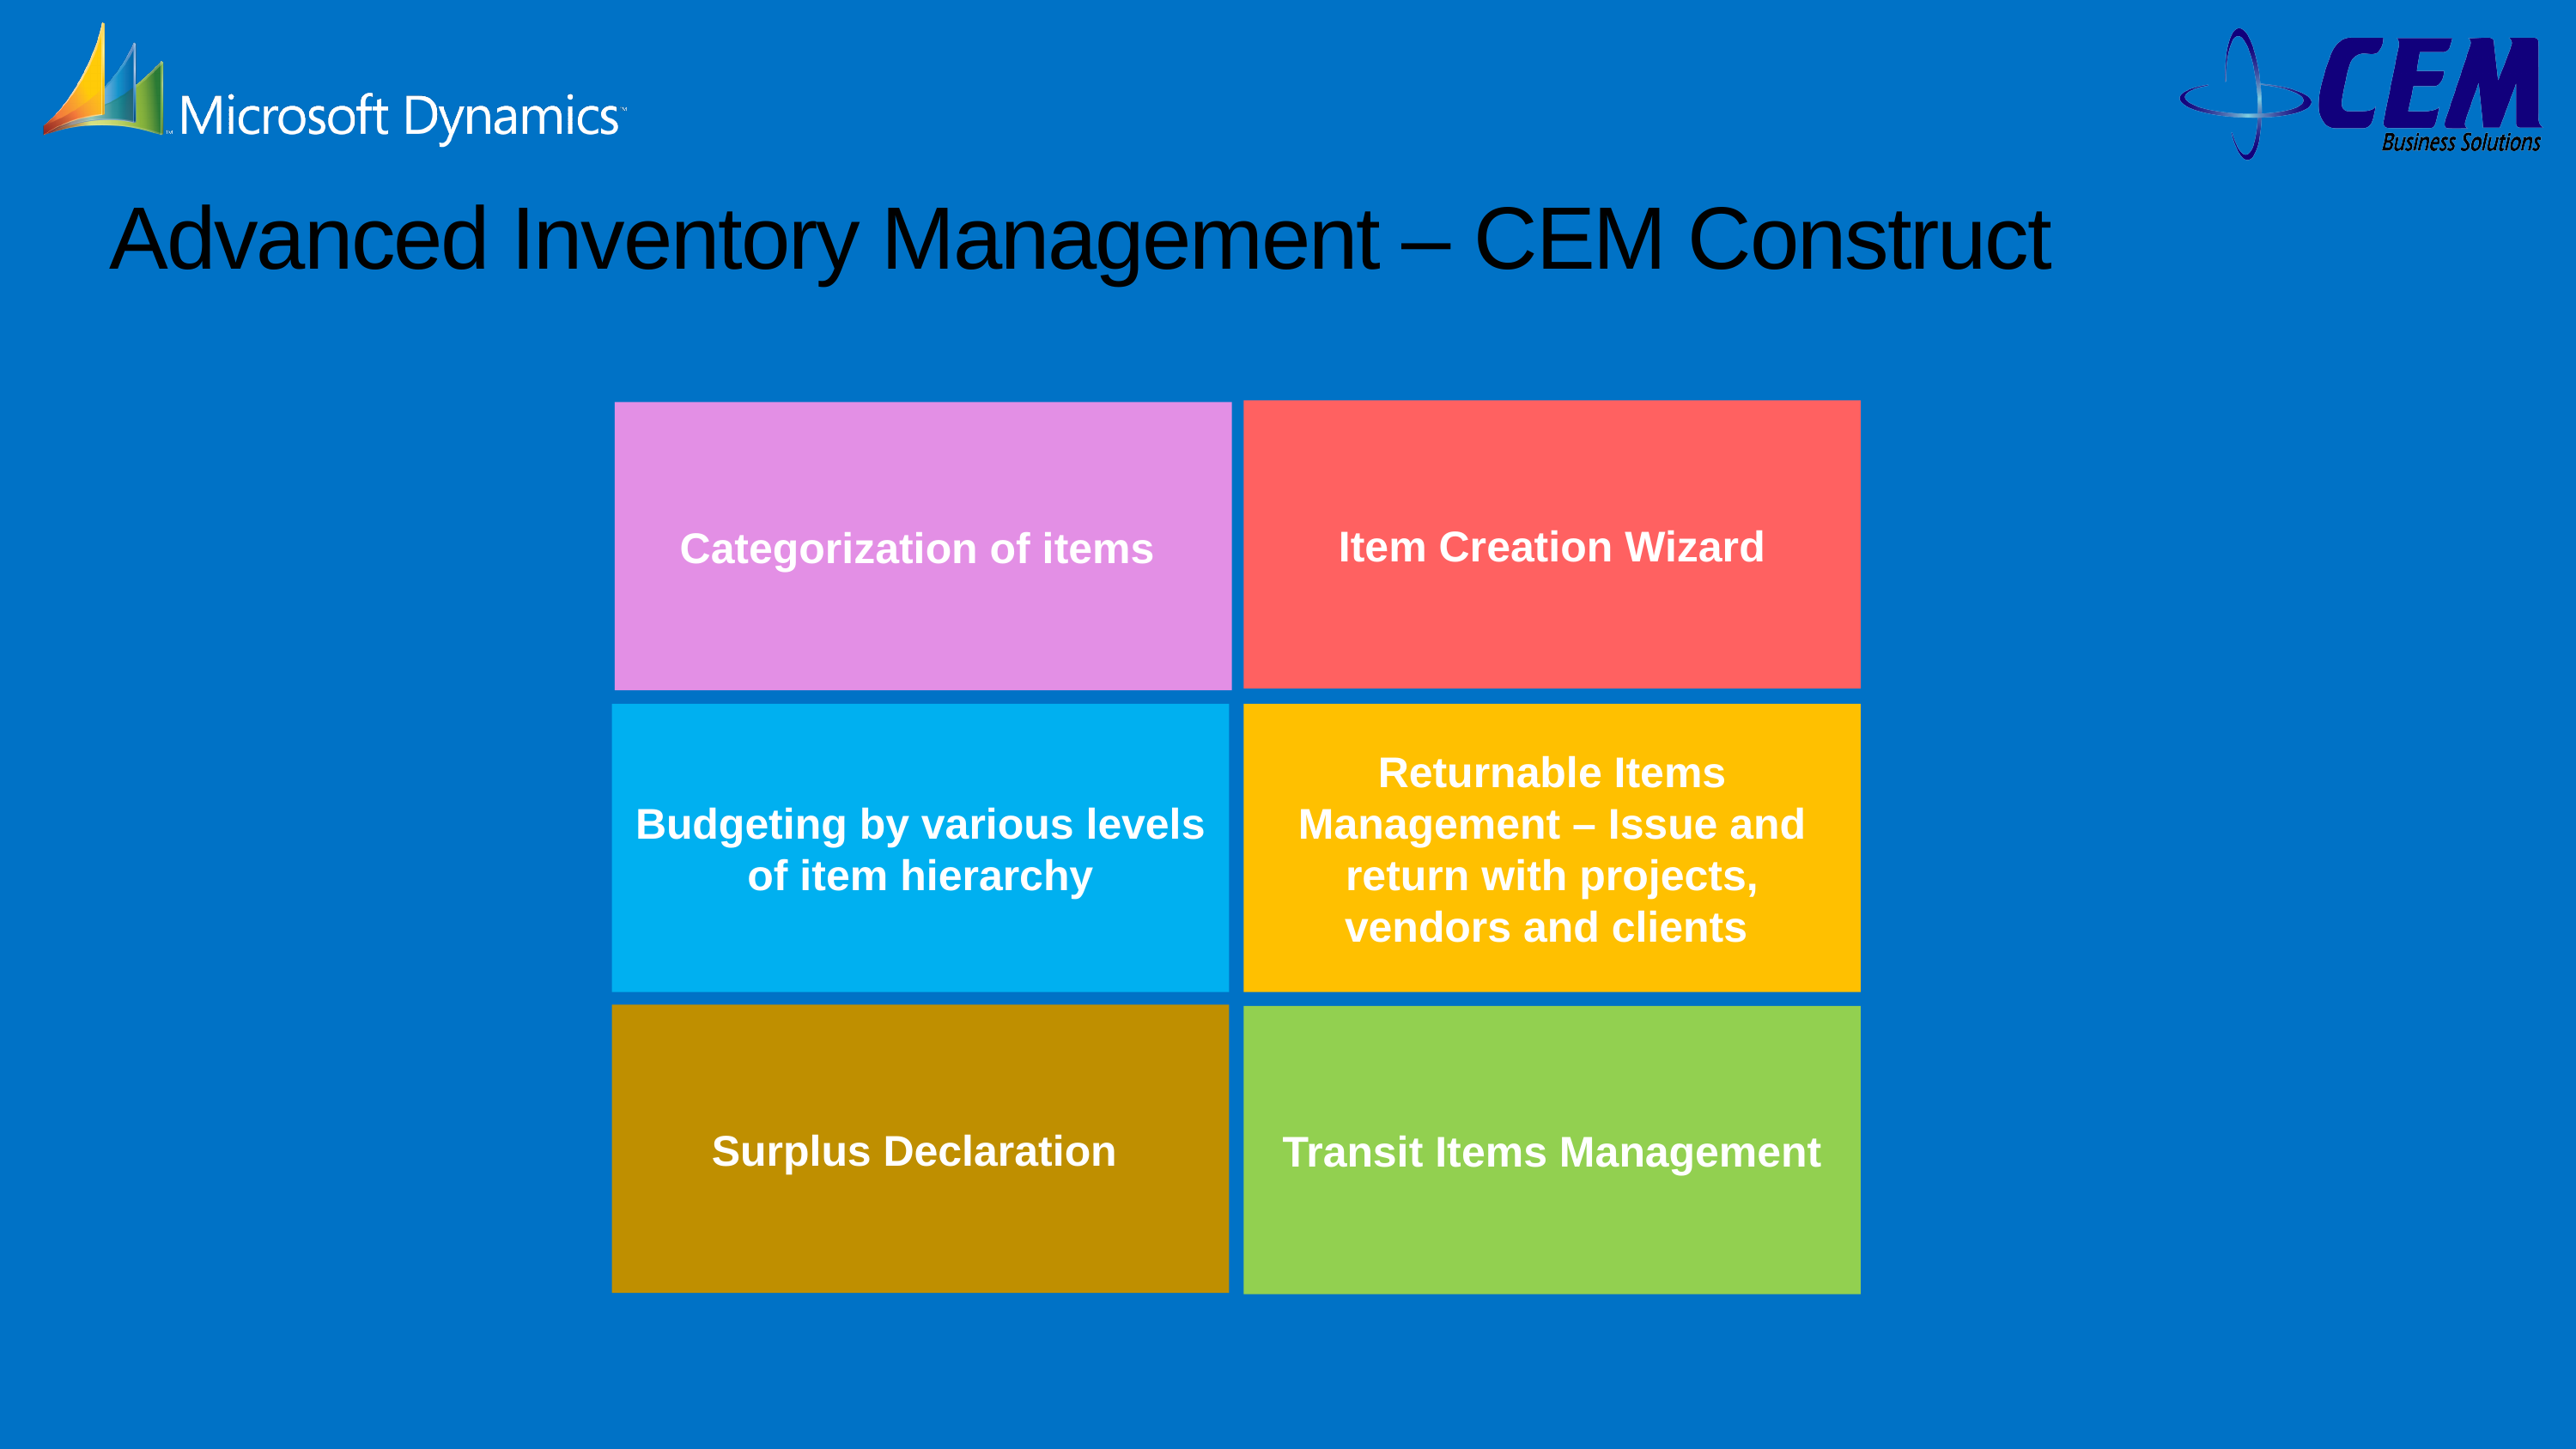

# Advanced Inventory Management – CEM Construct
Item Creation Wizard
Categorization of items
Budgeting by various levels of item hierarchy
Returnable Items Management – Issue and return with projects, vendors and clients
Surplus Declaration
Transit Items Management